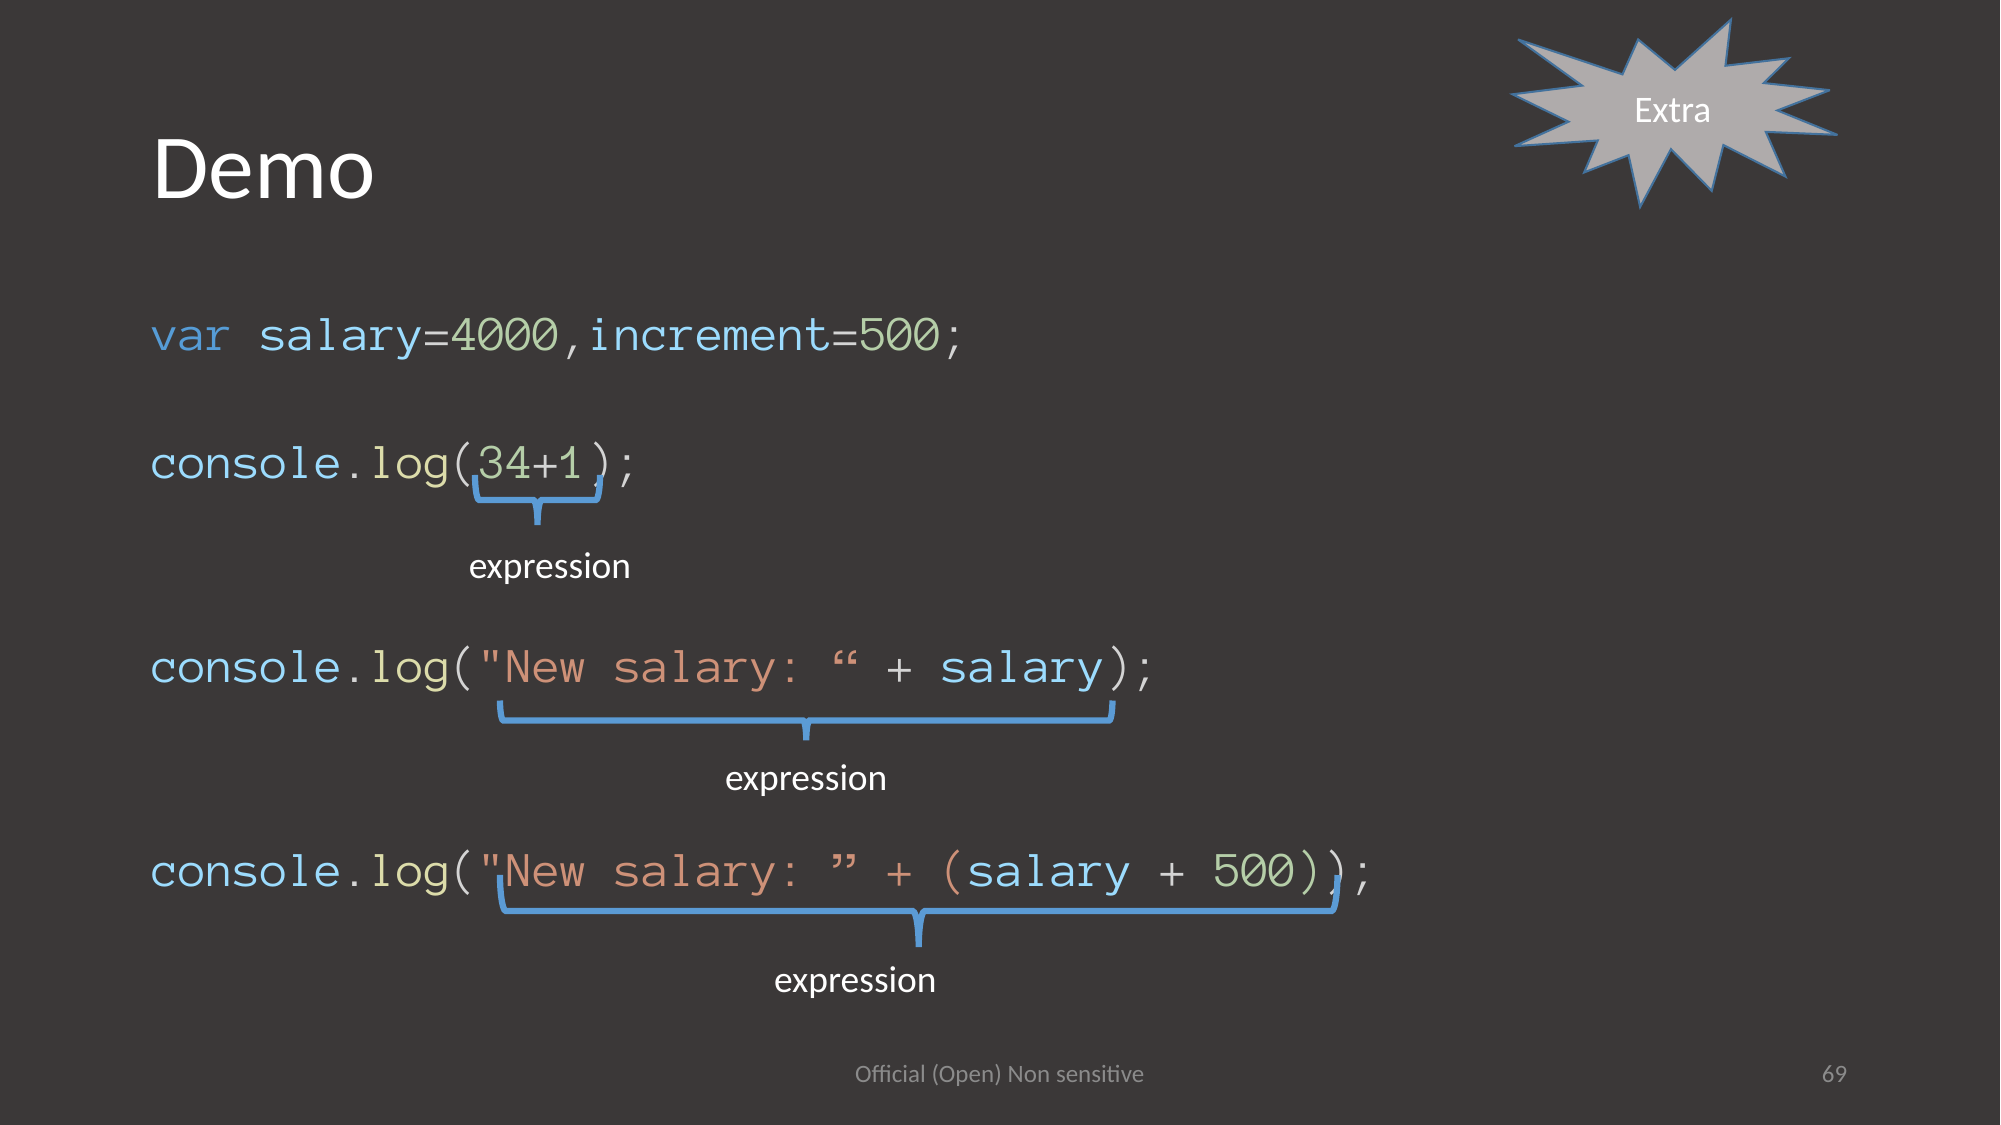

Extra
# Demo
var salary=4000,increment=500;
console.log(34+1);

console.log("New salary: “ + salary);

console.log("New salary: ” + (salary + 500));

expression
expression
expression
Official (Open) Non sensitive
69